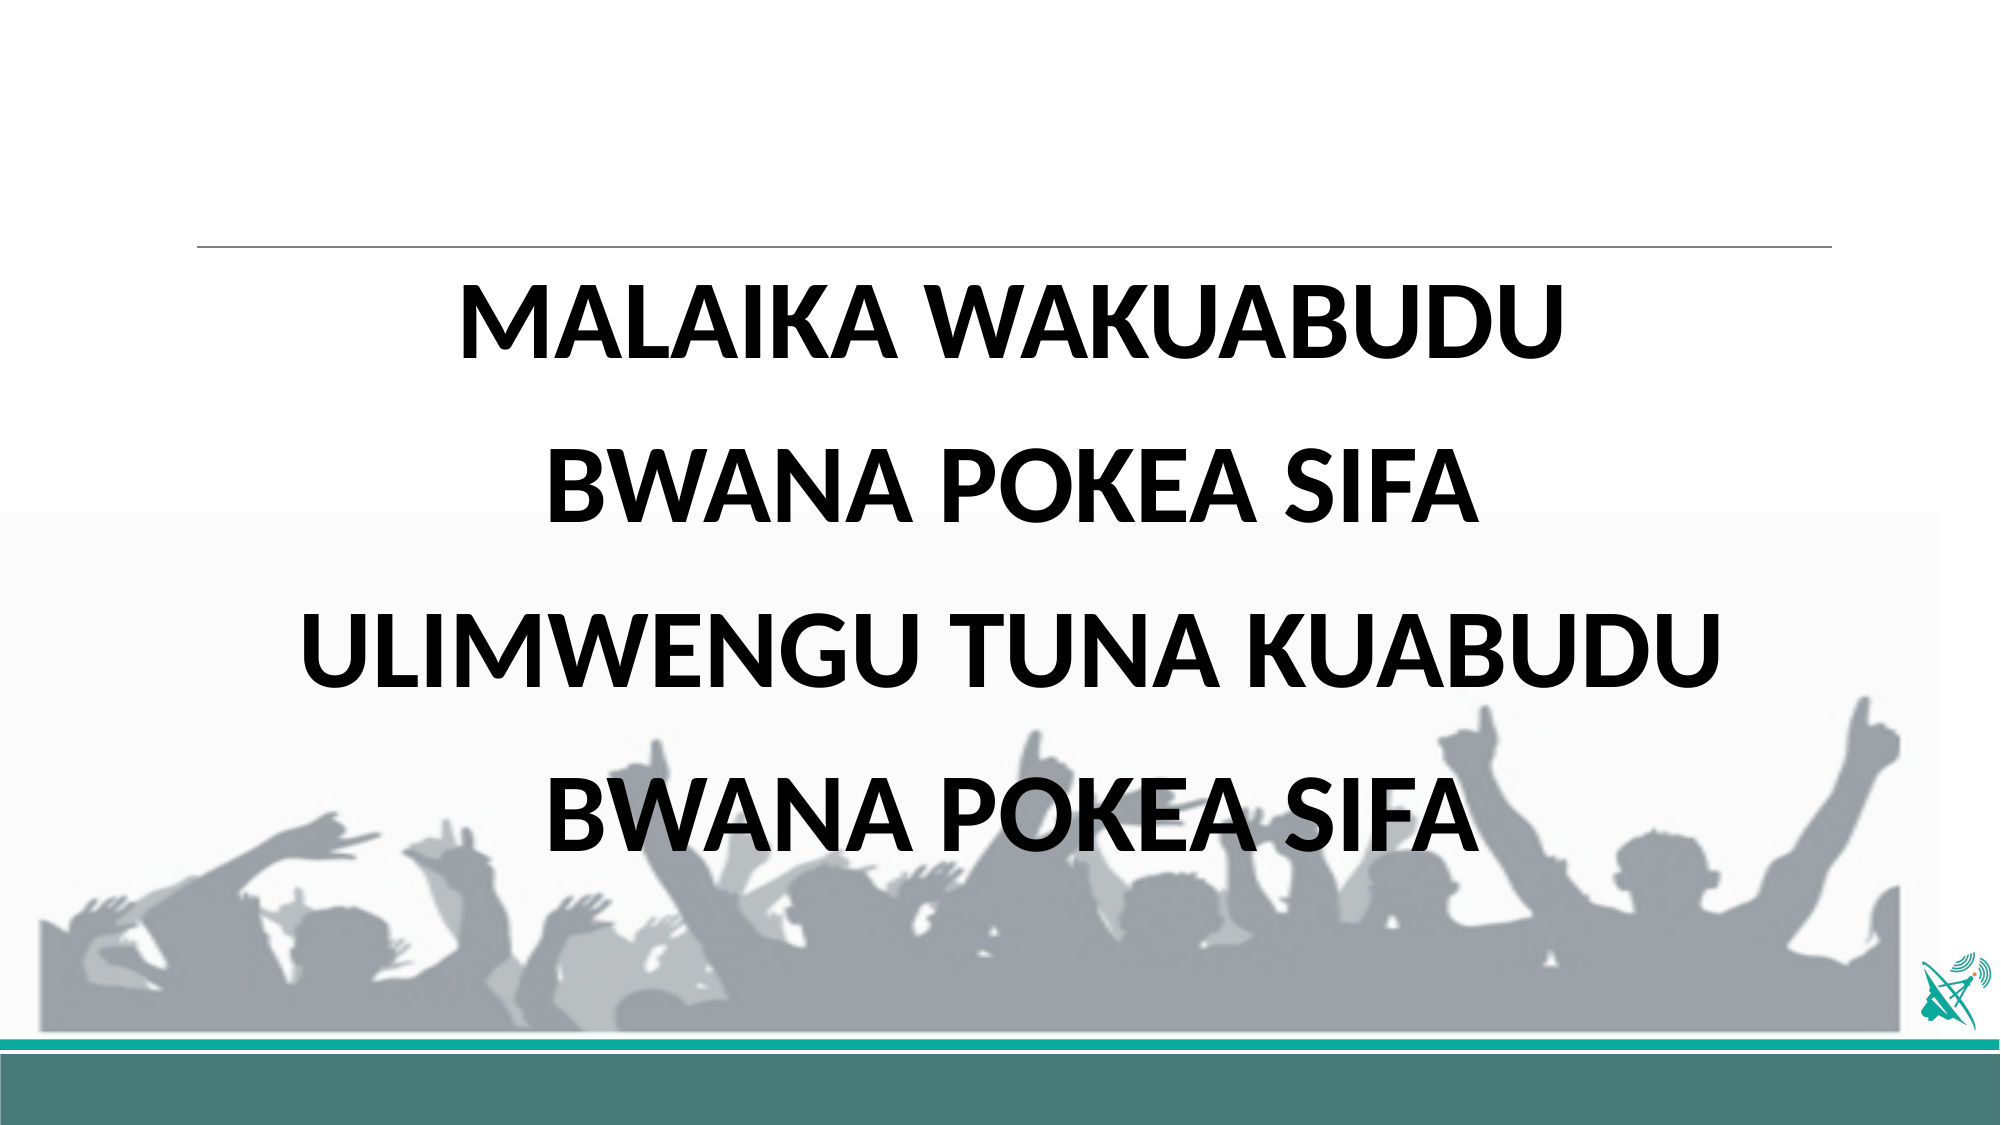

MALAIKA WAKUABUDU
BWANA POKEA SIFA
ULIMWENGU TUNA KUABUDU
BWANA POKEA SIFA